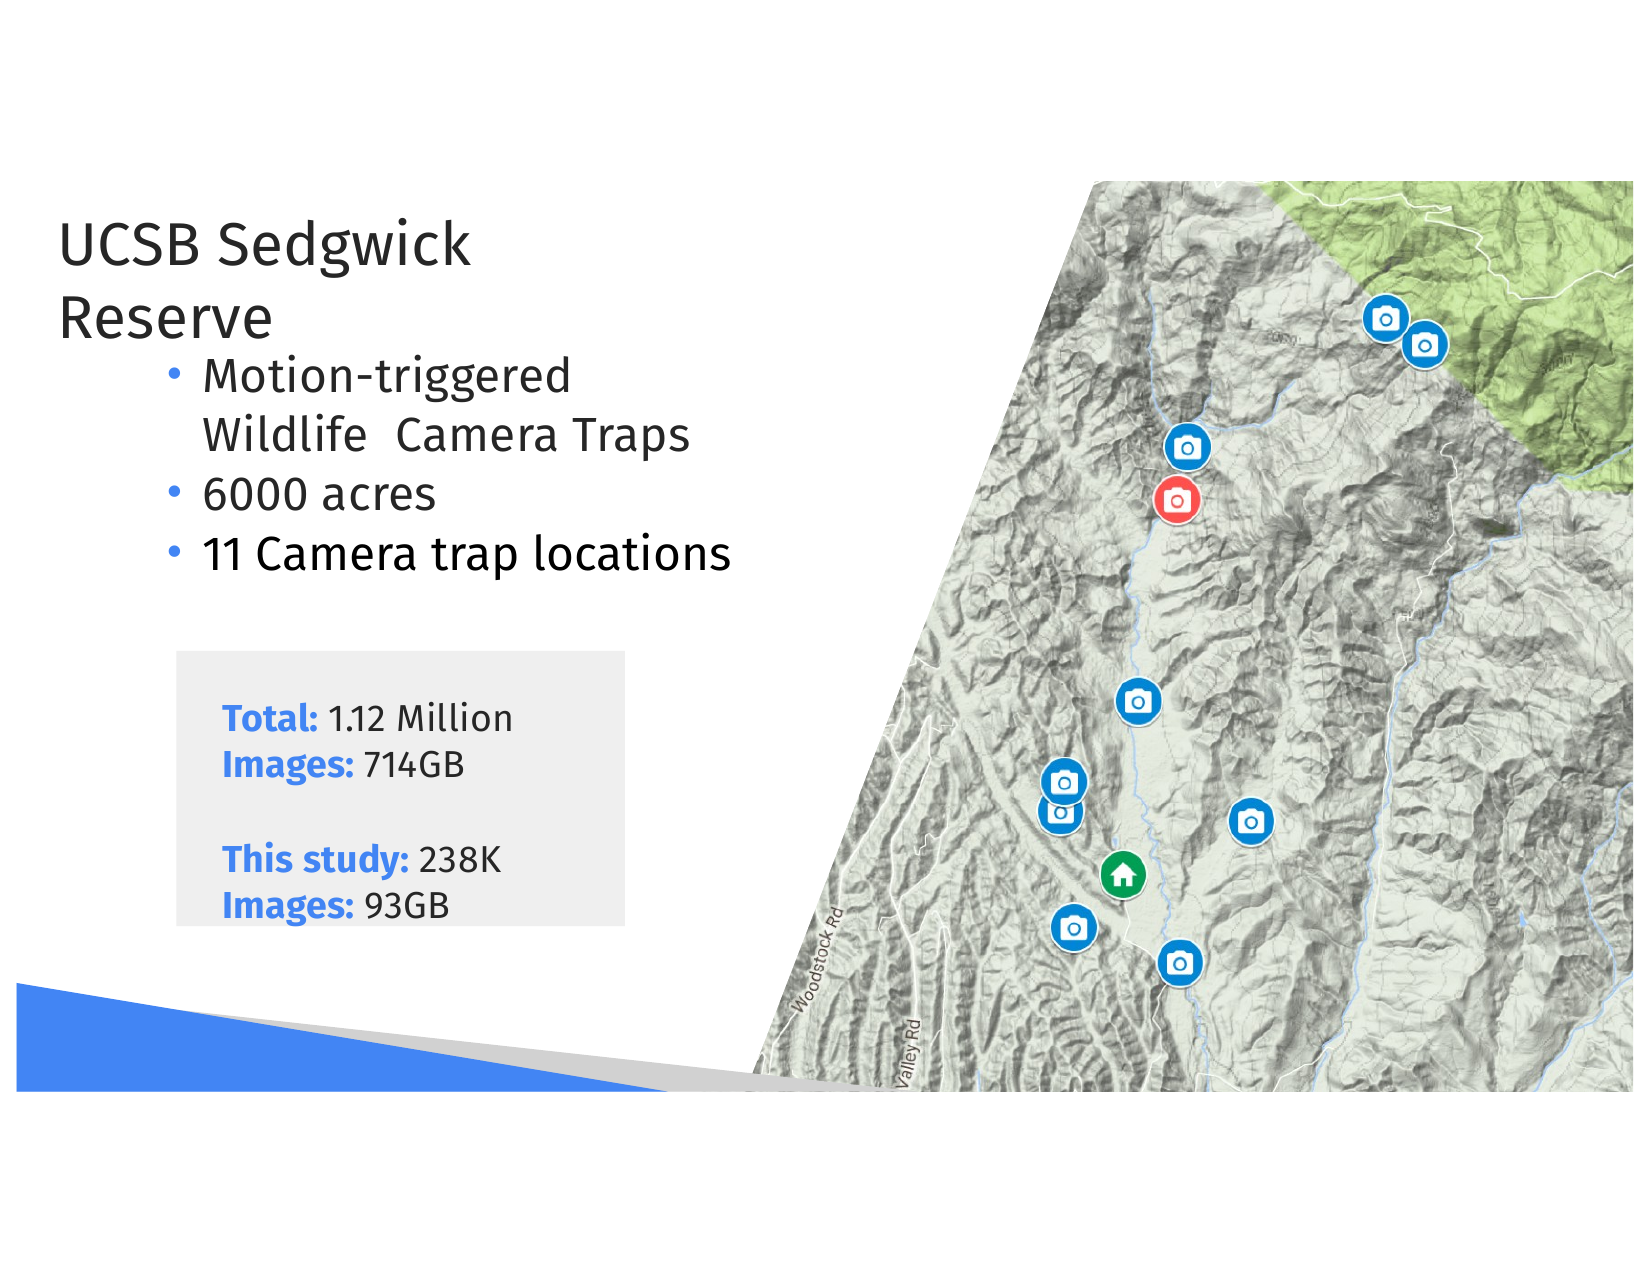

# UCSB Sedgwick Reserve
Motion-triggered Wildlife  Camera Traps
6000 acres
11 Camera trap locations

Total: 1.12 Million
Images: 714GB

This study: 238K
Images: 93GB